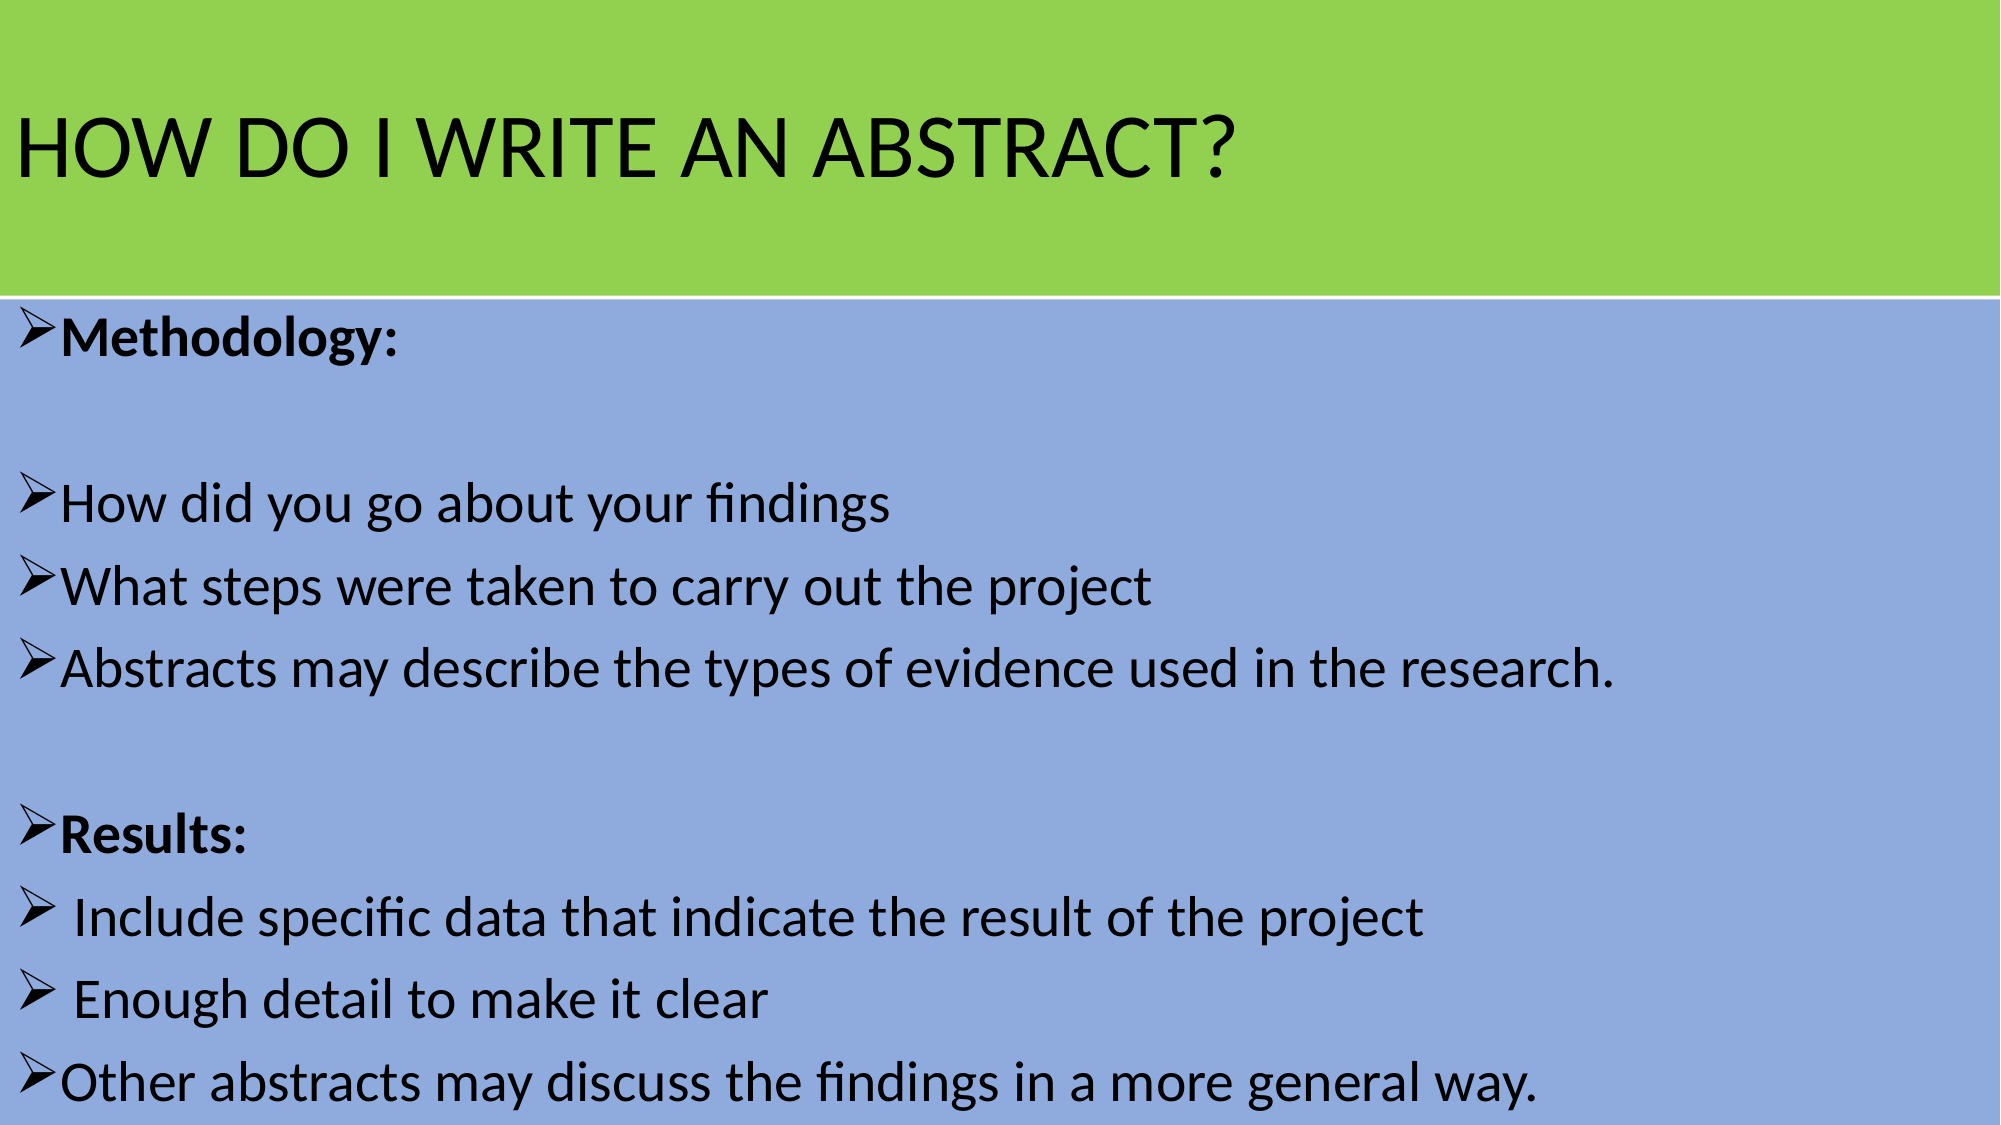

# HOW DO I WRITE AN ABSTRACT?
Methodology:

How did you go about your findings
What steps were taken to carry out the project
Abstracts may describe the types of evidence used in the research.

Results:
 Include specific data that indicate the result of the project
 Enough detail to make it clear
Other abstracts may discuss the findings in a more general way.